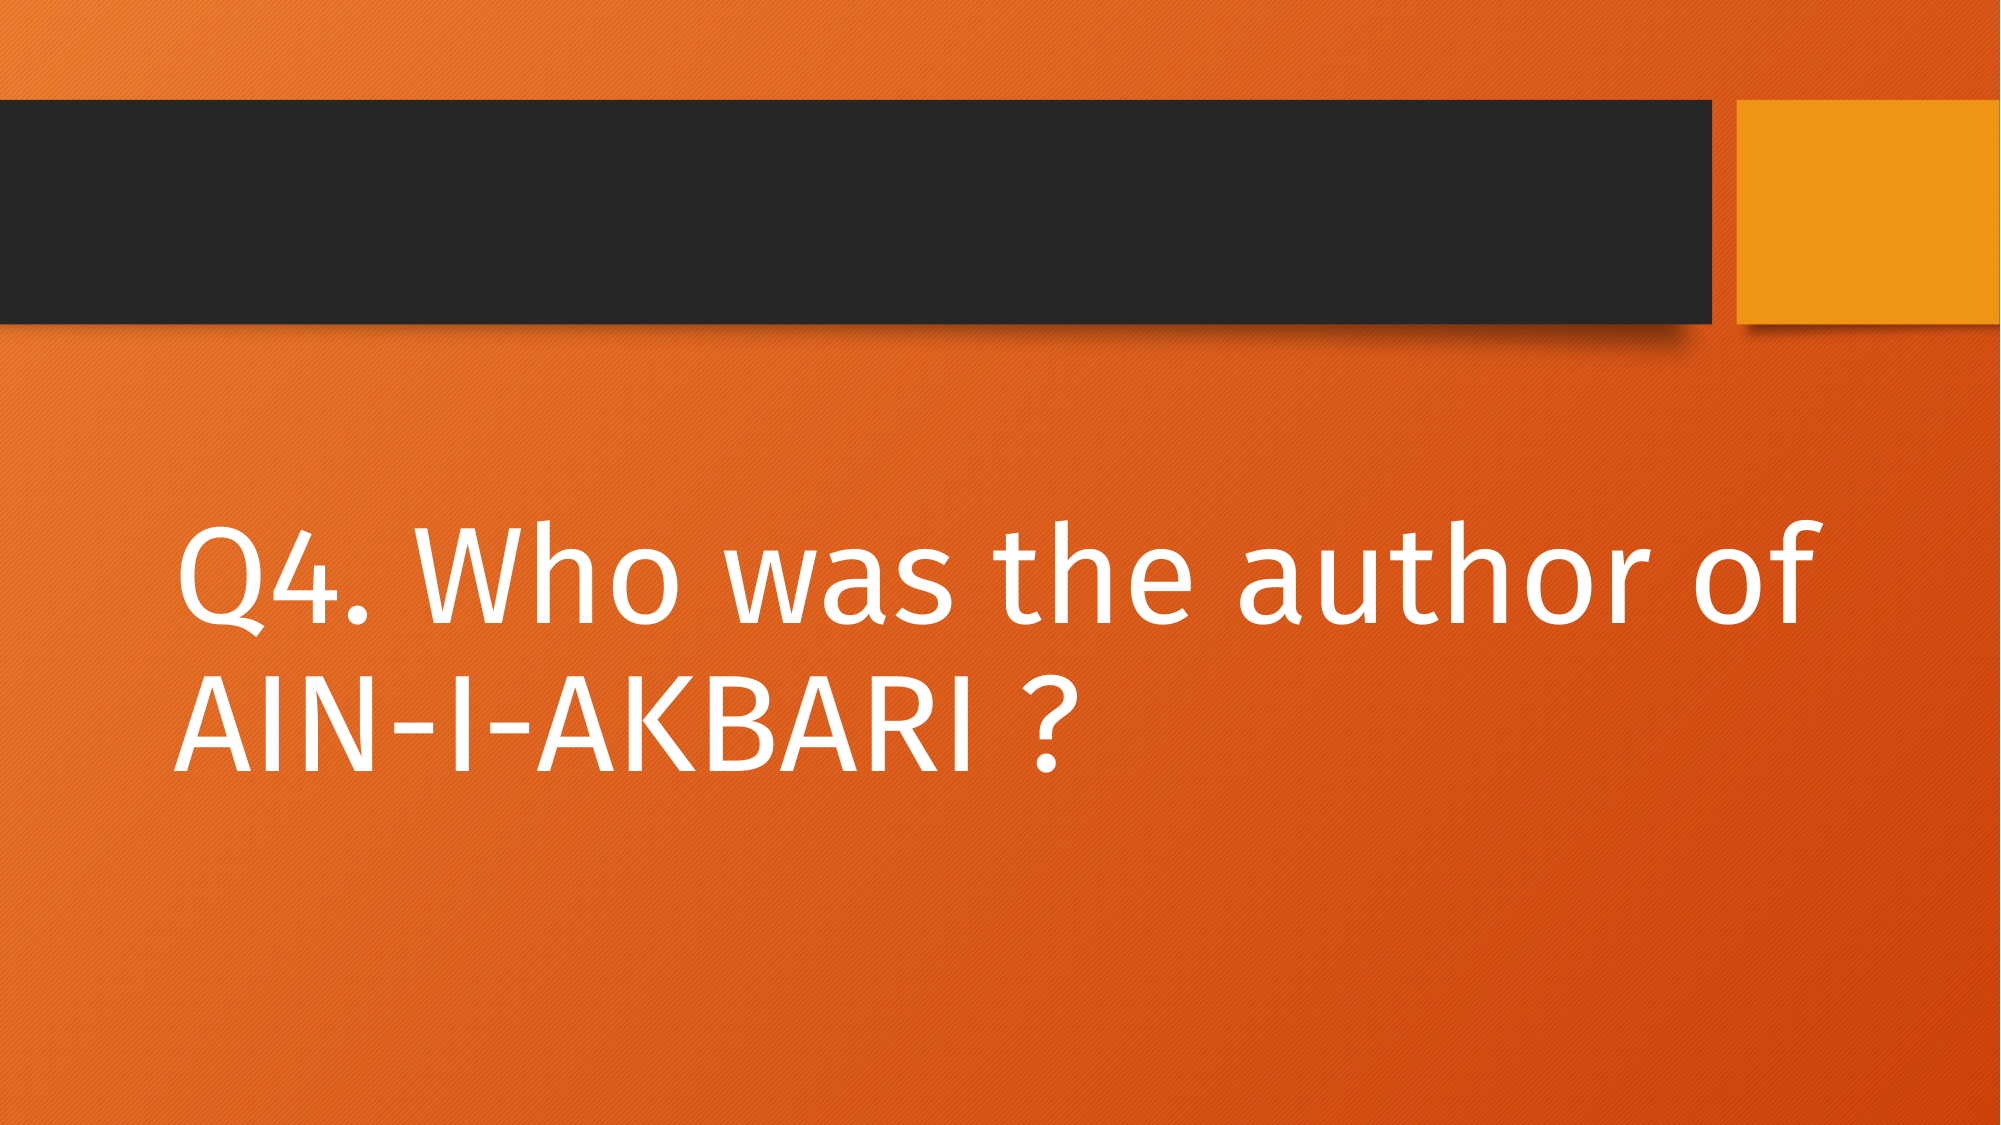

# Q4. Who was the author of AIN-I-AKBARI ?